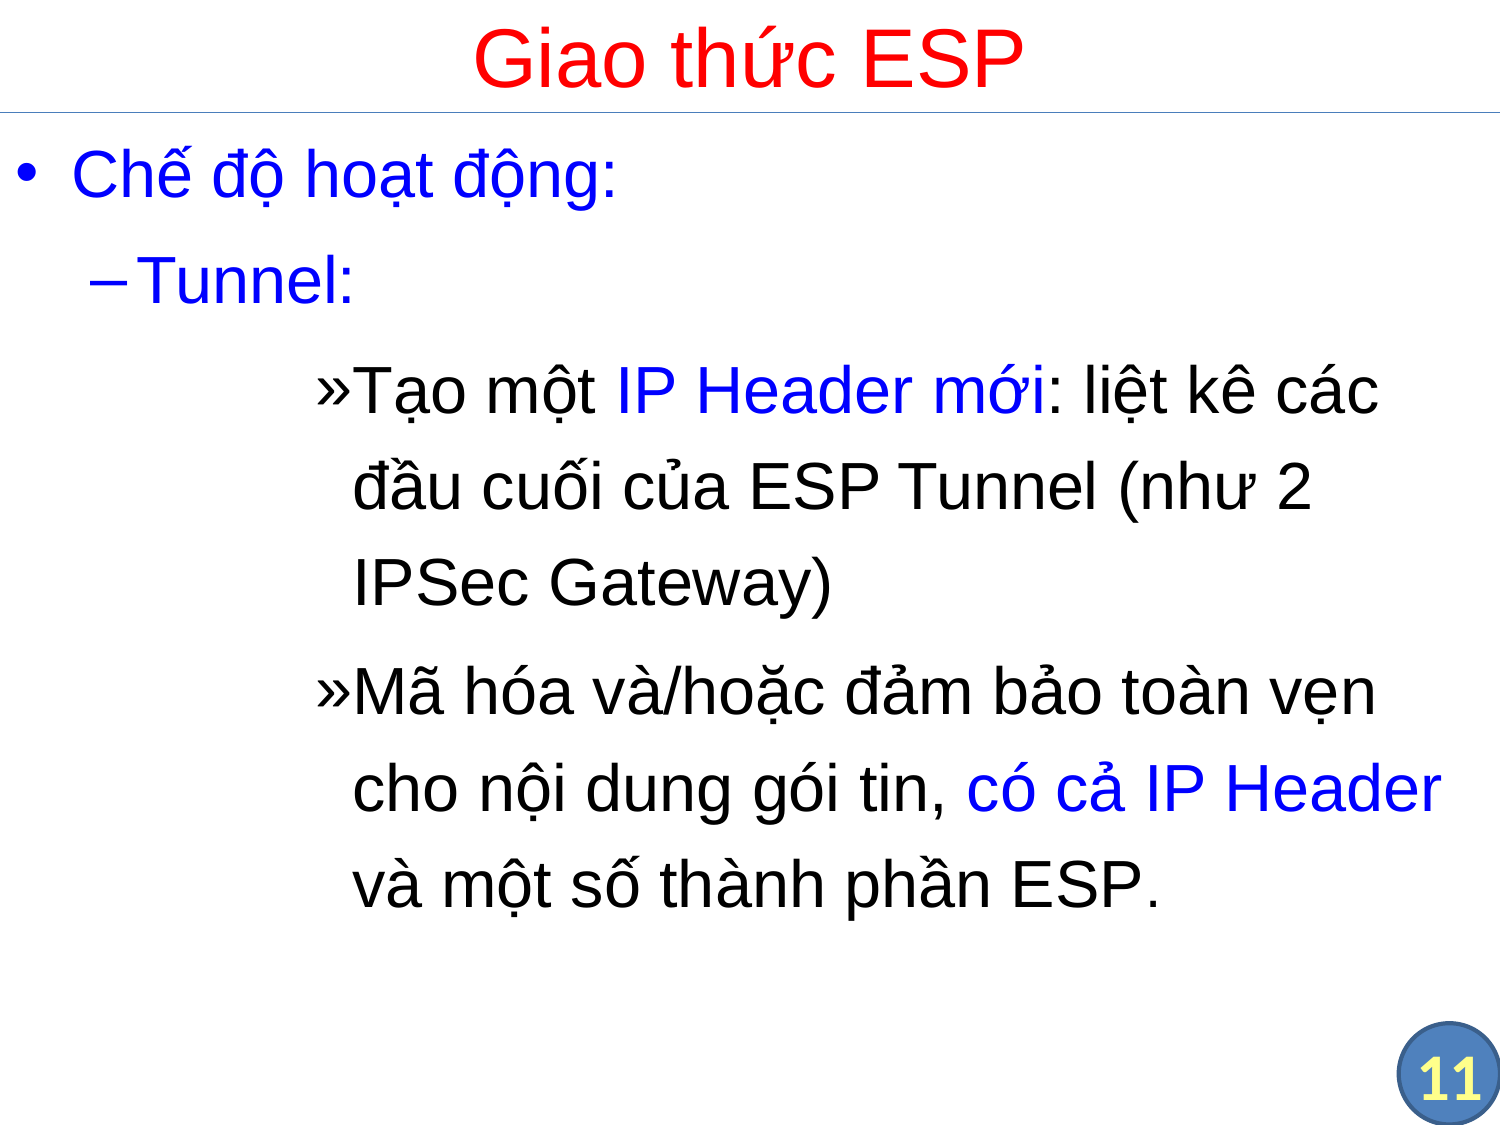

# Giao thức ESP
Chế độ hoạt động:
Tunnel:
Tạo một IP Header mới: liệt kê các đầu cuối của ESP Tunnel (như 2 IPSec Gateway)
Mã hóa và/hoặc đảm bảo toàn vẹn cho nội dung gói tin, có cả IP Header và một số thành phần ESP.

11